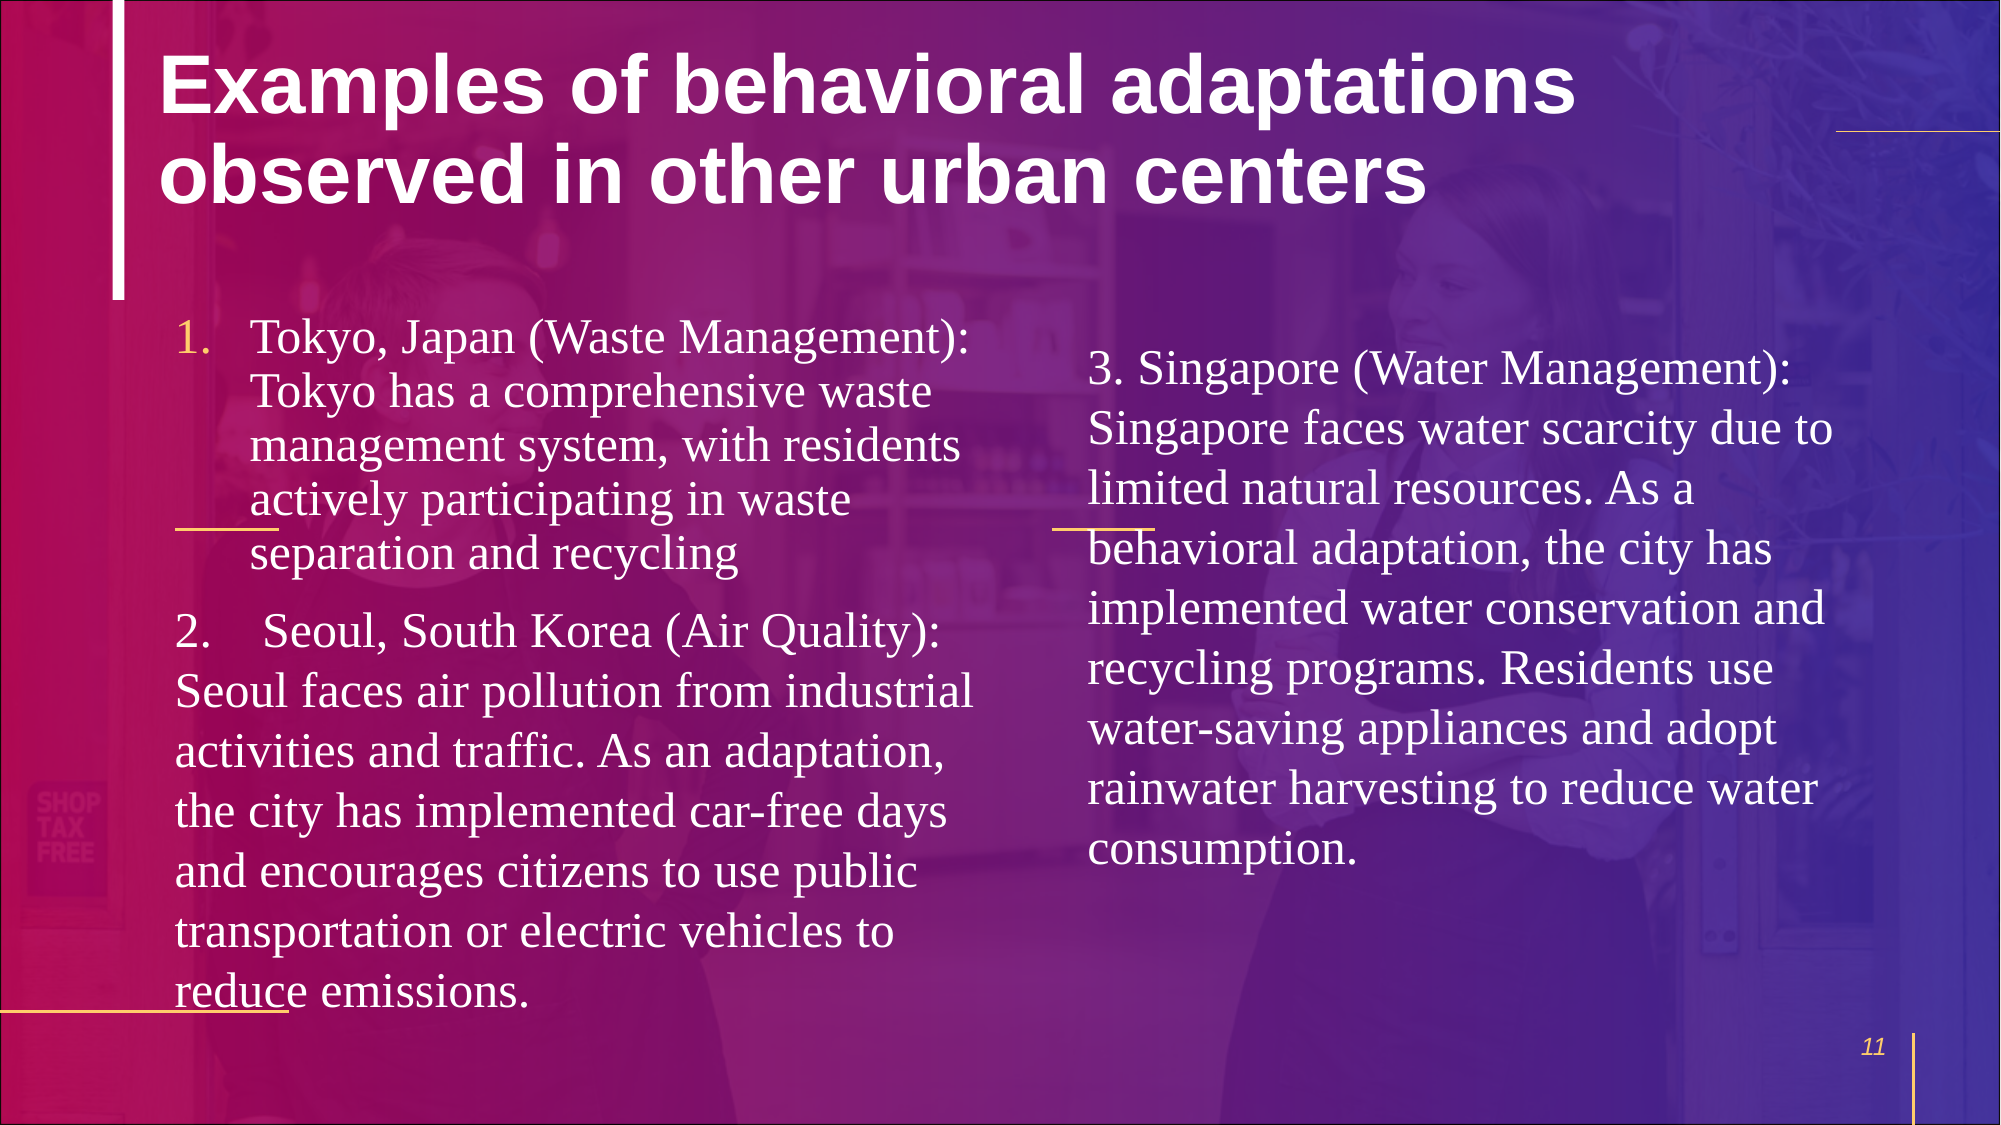

# Examples of behavioral adaptations observed in other urban centers
Tokyo, Japan (Waste Management): Tokyo has a comprehensive waste management system, with residents actively participating in waste separation and recycling
3. Singapore (Water Management): Singapore faces water scarcity due to limited natural resources. As a behavioral adaptation, the city has implemented water conservation and recycling programs. Residents use water-saving appliances and adopt rainwater harvesting to reduce water consumption.
2.    Seoul, South Korea (Air Quality): Seoul faces air pollution from industrial activities and traffic. As an adaptation, the city has implemented car-free days and encourages citizens to use public transportation or electric vehicles to reduce emissions.
11